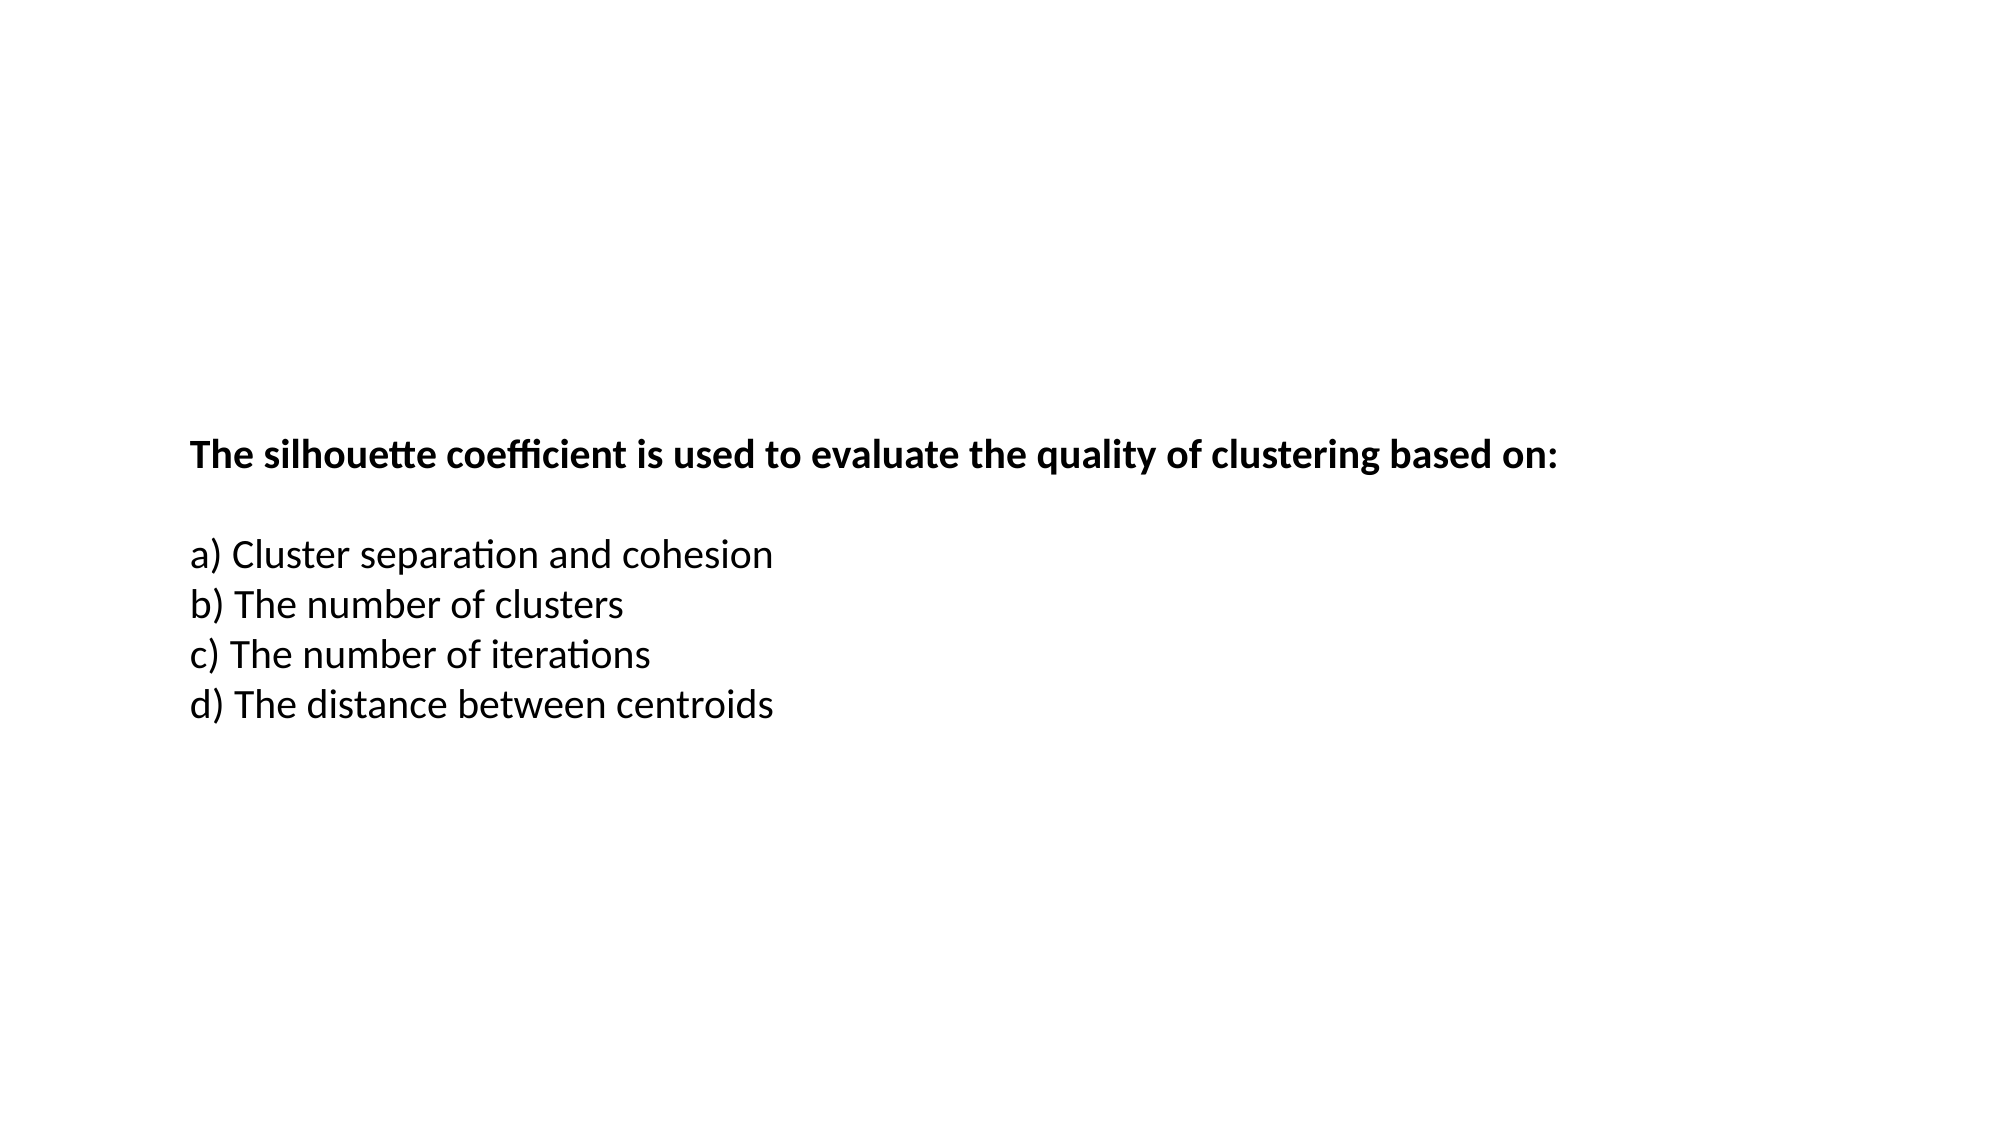

The silhouette coefficient is used to evaluate the quality of clustering based on:

a) Cluster separation and cohesion
b) The number of clusters
c) The number of iterations
d) The distance between centroids